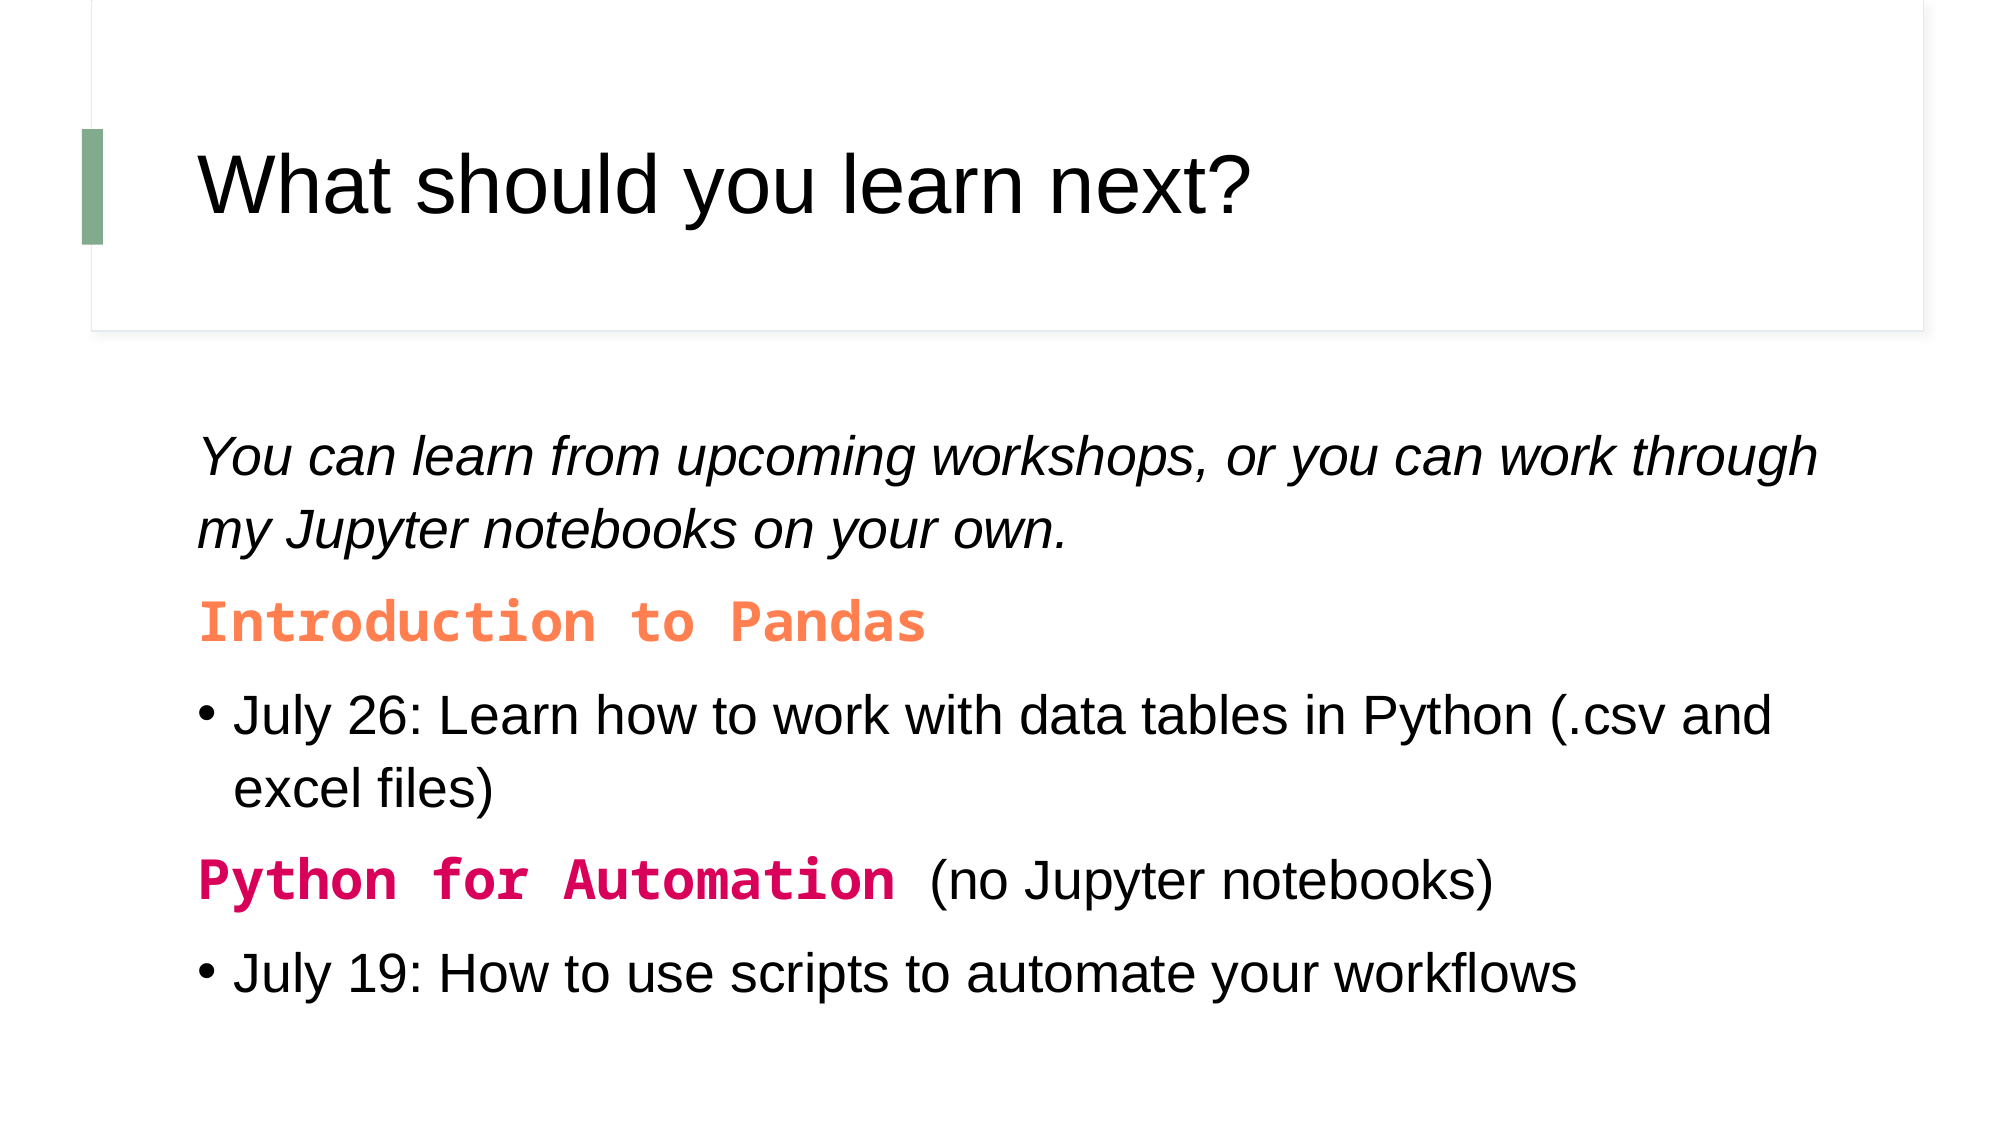

# What should you learn next?
You can learn from upcoming workshops, or you can work through my Jupyter notebooks on your own.
Introduction to Pandas
July 26: Learn how to work with data tables in Python (.csv and excel files)
Python for Automation (no Jupyter notebooks)
July 19: How to use scripts to automate your workflows